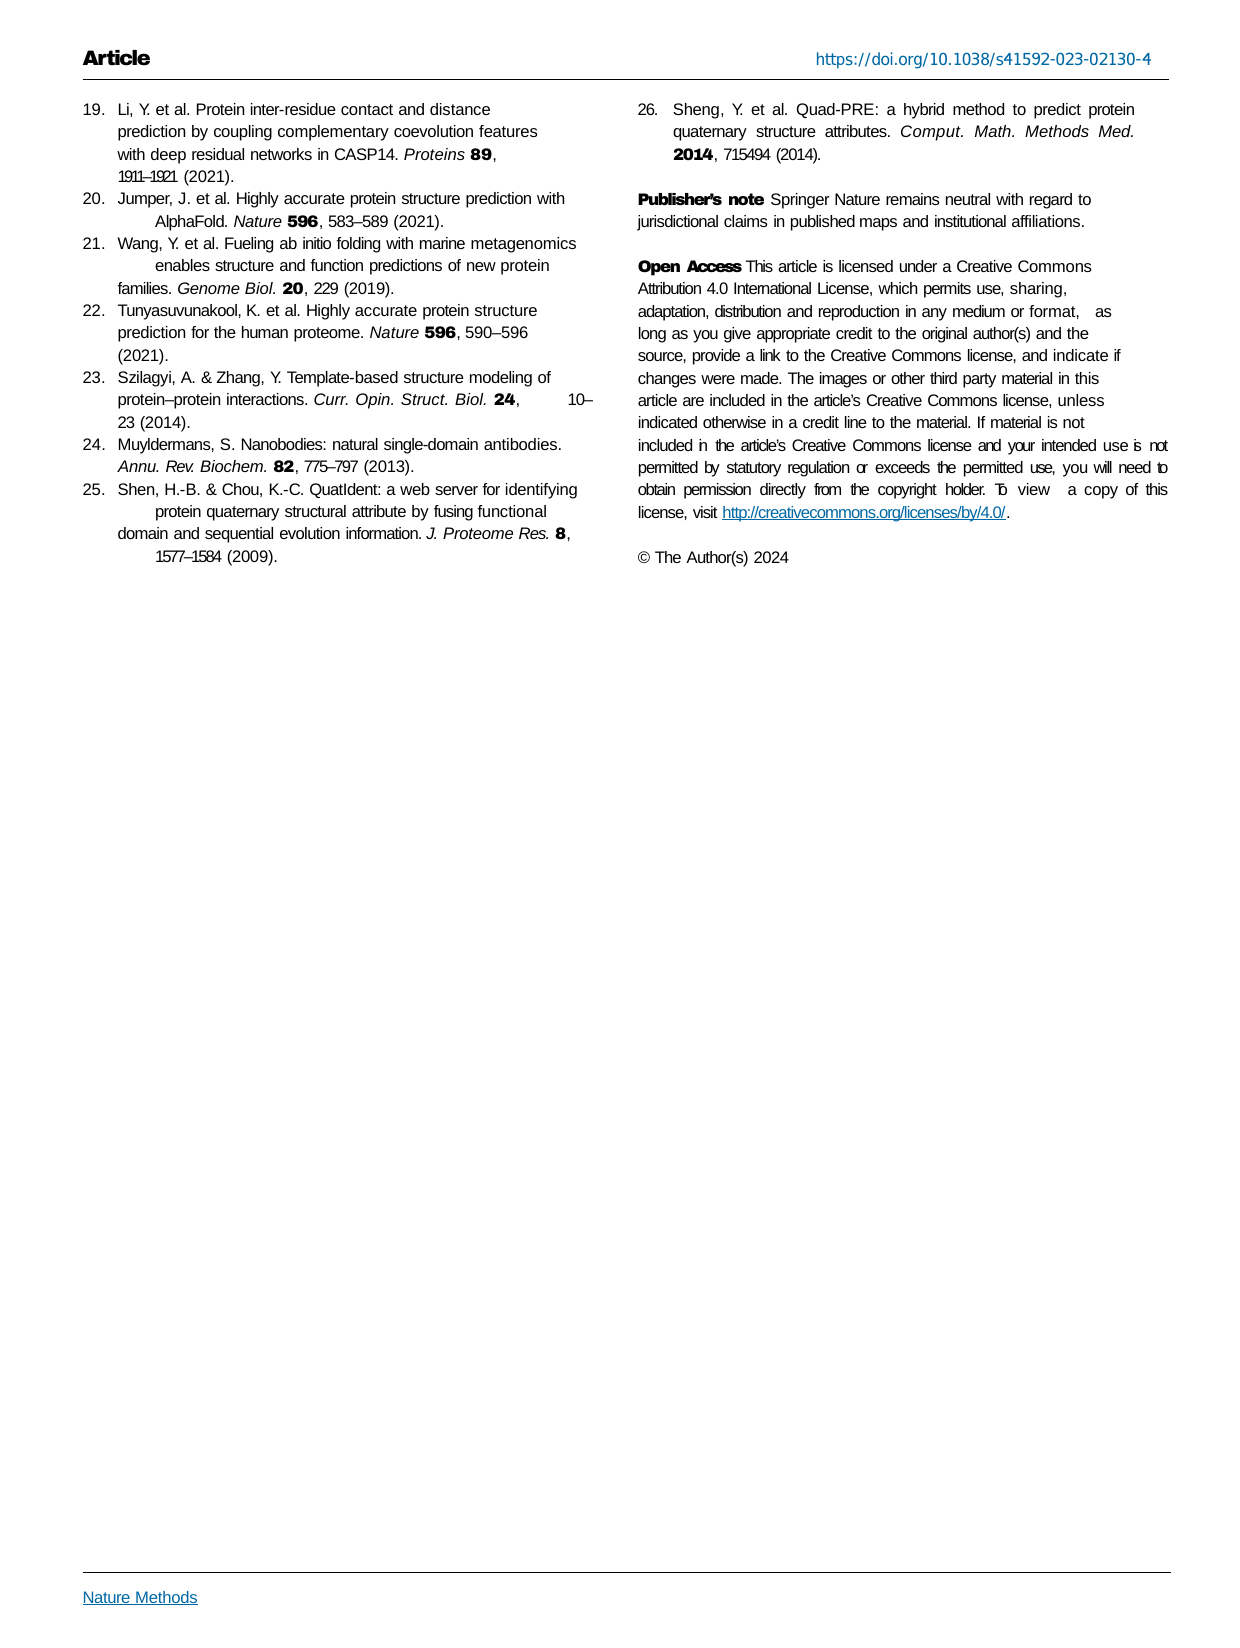

Article
https://doi.org/10.1038/s41592-023-02130-4
Li, Y. et al. Protein inter-residue contact and distance 	prediction by coupling complementary coevolution features 	with deep residual networks in CASP14. Proteins 89, 	1911–1921 (2021).
Jumper, J. et al. Highly accurate protein structure prediction with 	AlphaFold. Nature 596, 583–589 (2021).
Wang, Y. et al. Fueling ab initio folding with marine metagenomics 	enables structure and function predictions of new protein 	families. Genome Biol. 20, 229 (2019).
Tunyasuvunakool, K. et al. Highly accurate protein structure 	prediction for the human proteome. Nature 596, 590–596 	(2021).
Szilagyi, A. & Zhang, Y. Template-based structure modeling of 	protein–protein interactions. Curr. Opin. Struct. Biol. 24, 	10–23 (2014).
Muyldermans, S. Nanobodies: natural single-domain antibodies.
Annu. Rev. Biochem. 82, 775–797 (2013).
Shen, H.-B. & Chou, K.-C. QuatIdent: a web server for identifying 	protein quaternary structural attribute by fusing functional 	domain and sequential evolution information. J. Proteome Res. 8, 	1577–1584 (2009).
26. Sheng, Y. et al. Quad-PRE: a hybrid method to predict protein quaternary structure attributes. Comput. Math. Methods Med. 2014, 715494 (2014).
Publisher’s note Springer Nature remains neutral with regard to jurisdictional claims in published maps and institutional affiliations.
Open Access This article is licensed under a Creative Commons Attribution 4.0 International License, which permits use, sharing, adaptation, distribution and reproduction in any medium or format, as long as you give appropriate credit to the original author(s) and the source, provide a link to the Creative Commons license, and indicate if changes were made. The images or other third party material in this article are included in the article’s Creative Commons license, unless indicated otherwise in a credit line to the material. If material is not
included in the article’s Creative Commons license and your intended use is not permitted by statutory regulation or exceeds the permitted use, you will need to obtain permission directly from the copyright holder. To view a copy of this license, visit http://creativecommons.org/licenses/by/4.0/.
© The Author(s) 2024
Nature Methods